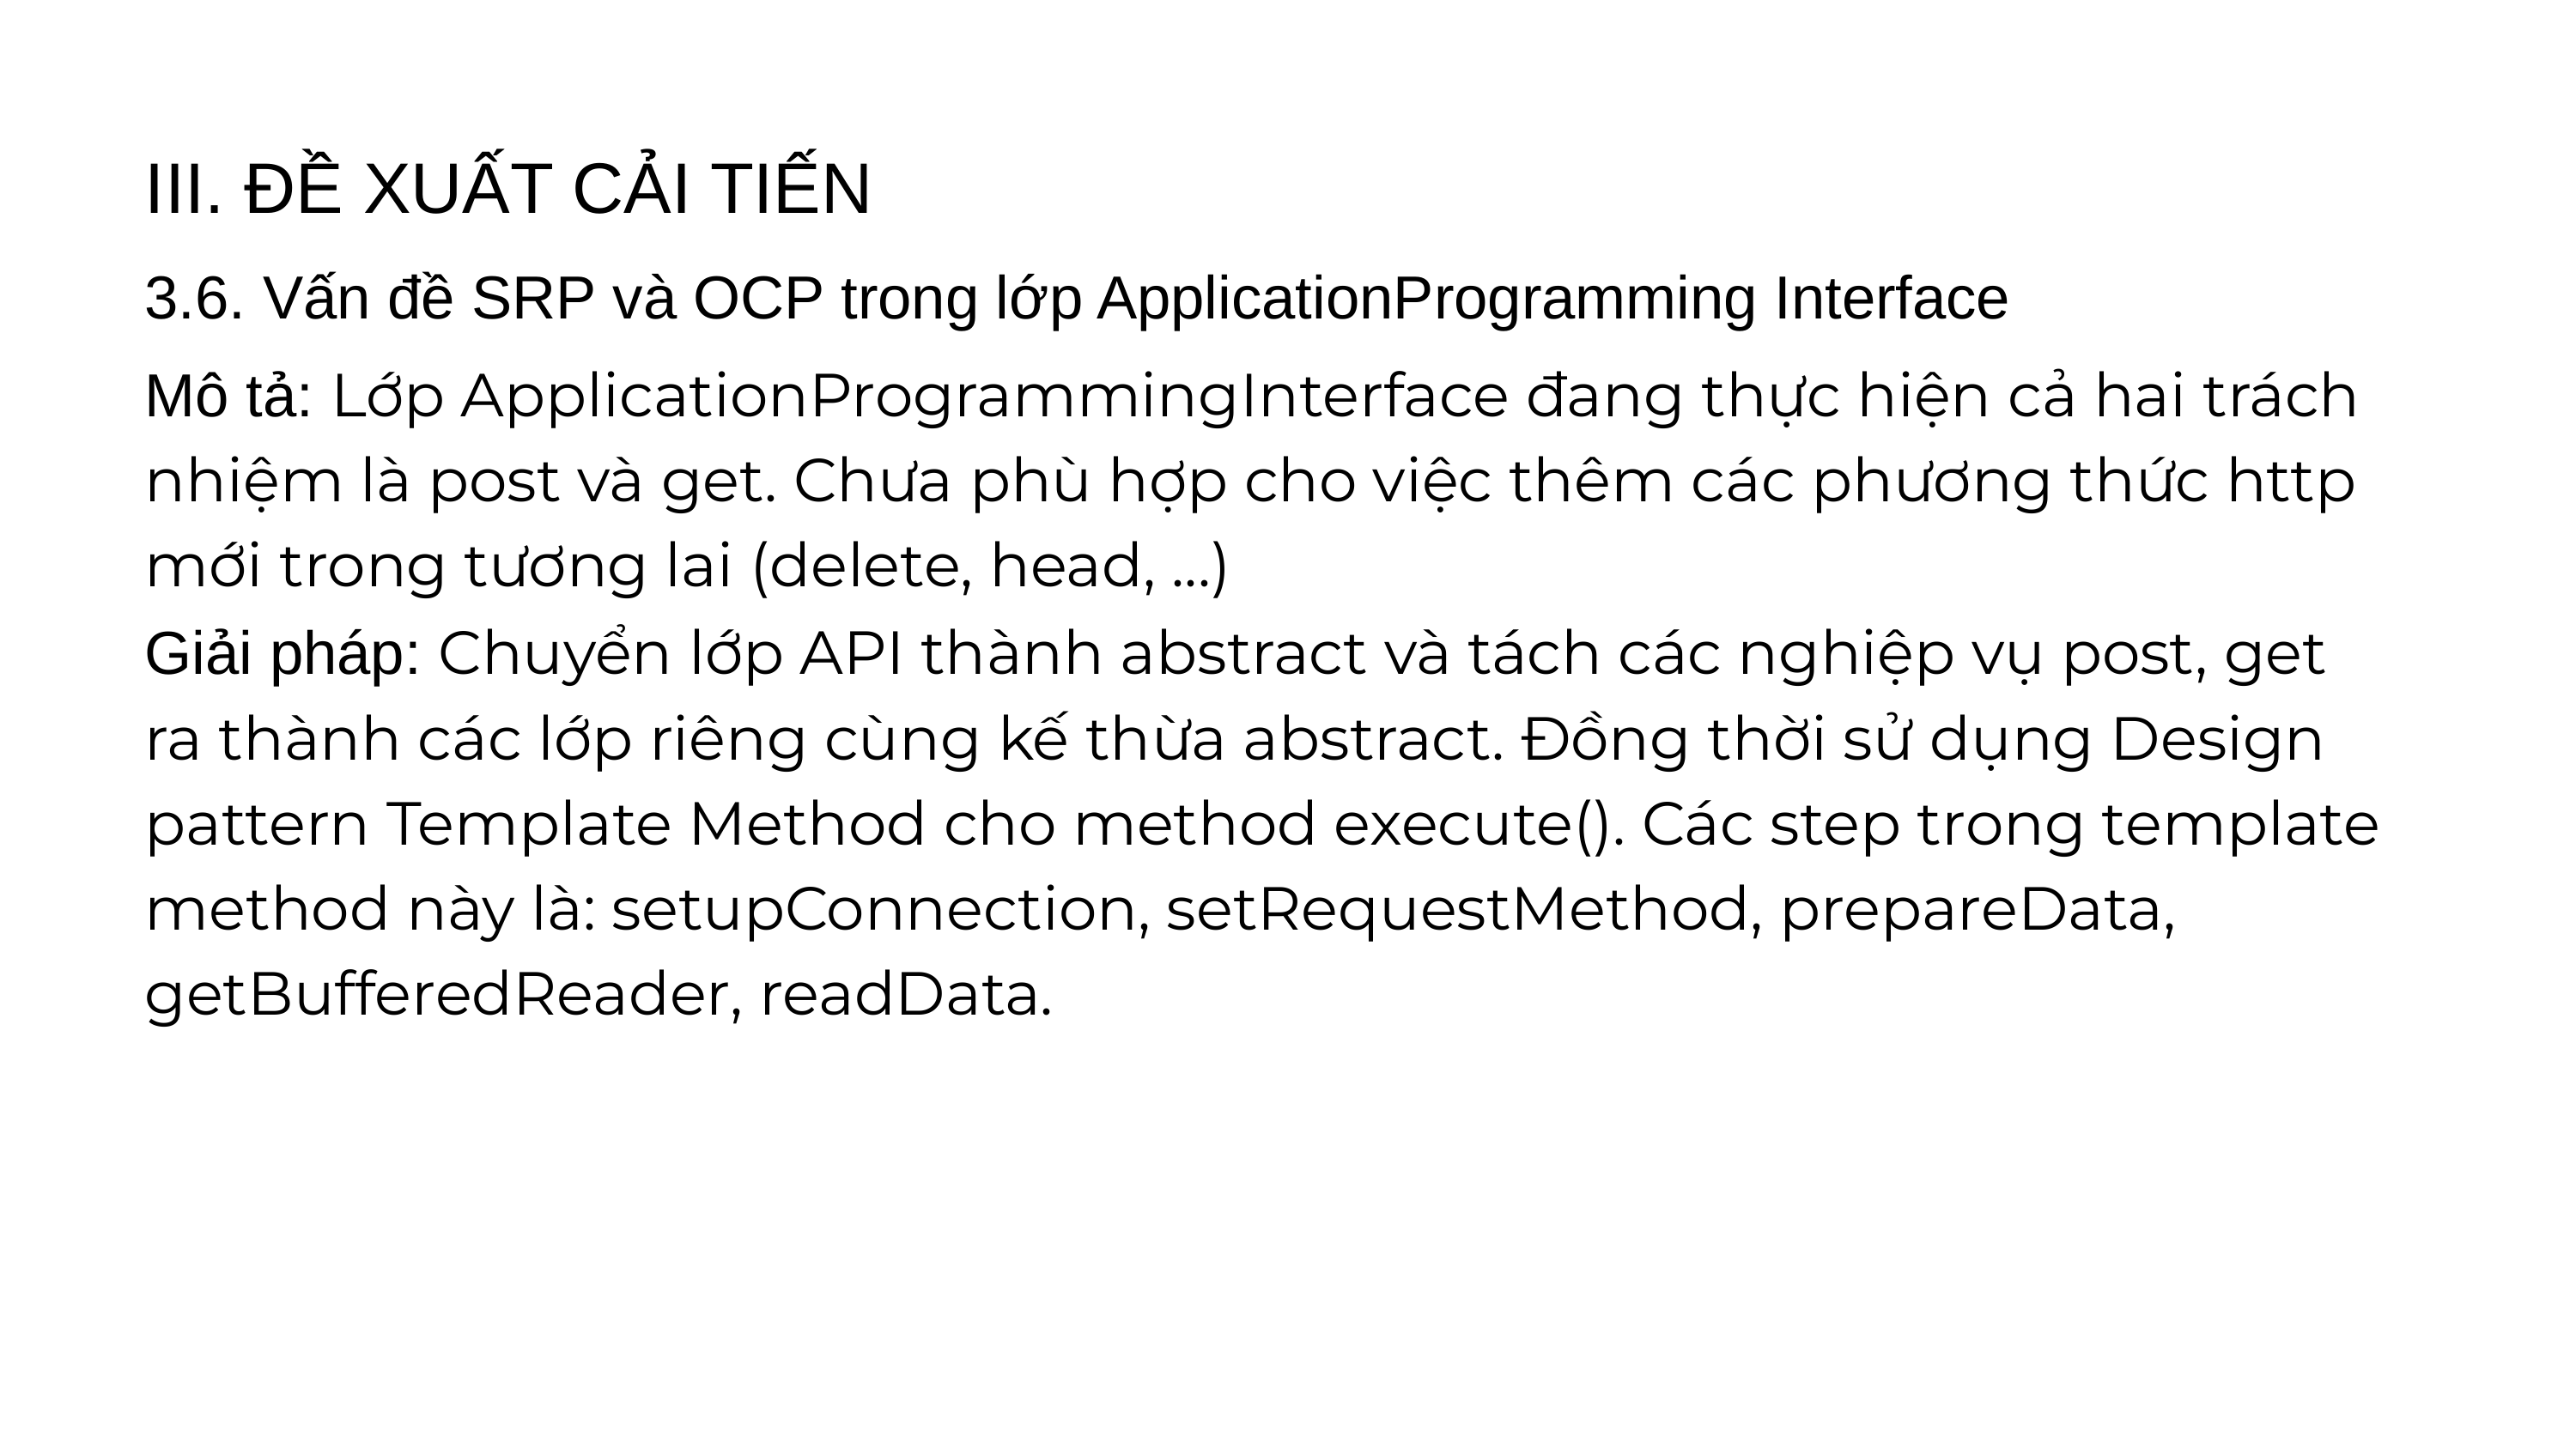

III. ĐỀ XUẤT CẢI TIẾN
3.6. Vấn đề SRP và OCP trong lớp ApplicationProgramming Interface
Mô tả: Lớp ApplicationProgrammingInterface đang thực hiện cả hai trách nhiệm là post và get. Chưa phù hợp cho việc thêm các phương thức http mới trong tương lai (delete, head, ...)

Giải pháp: Chuyển lớp API thành abstract và tách các nghiệp vụ post, get ra thành các lớp riêng cùng kế thừa abstract. Đồng thời sử dụng Design pattern Template Method cho method execute(). Các step trong template method này là: setupConnection, setRequestMethod, prepareData, getBufferedReader, readData.